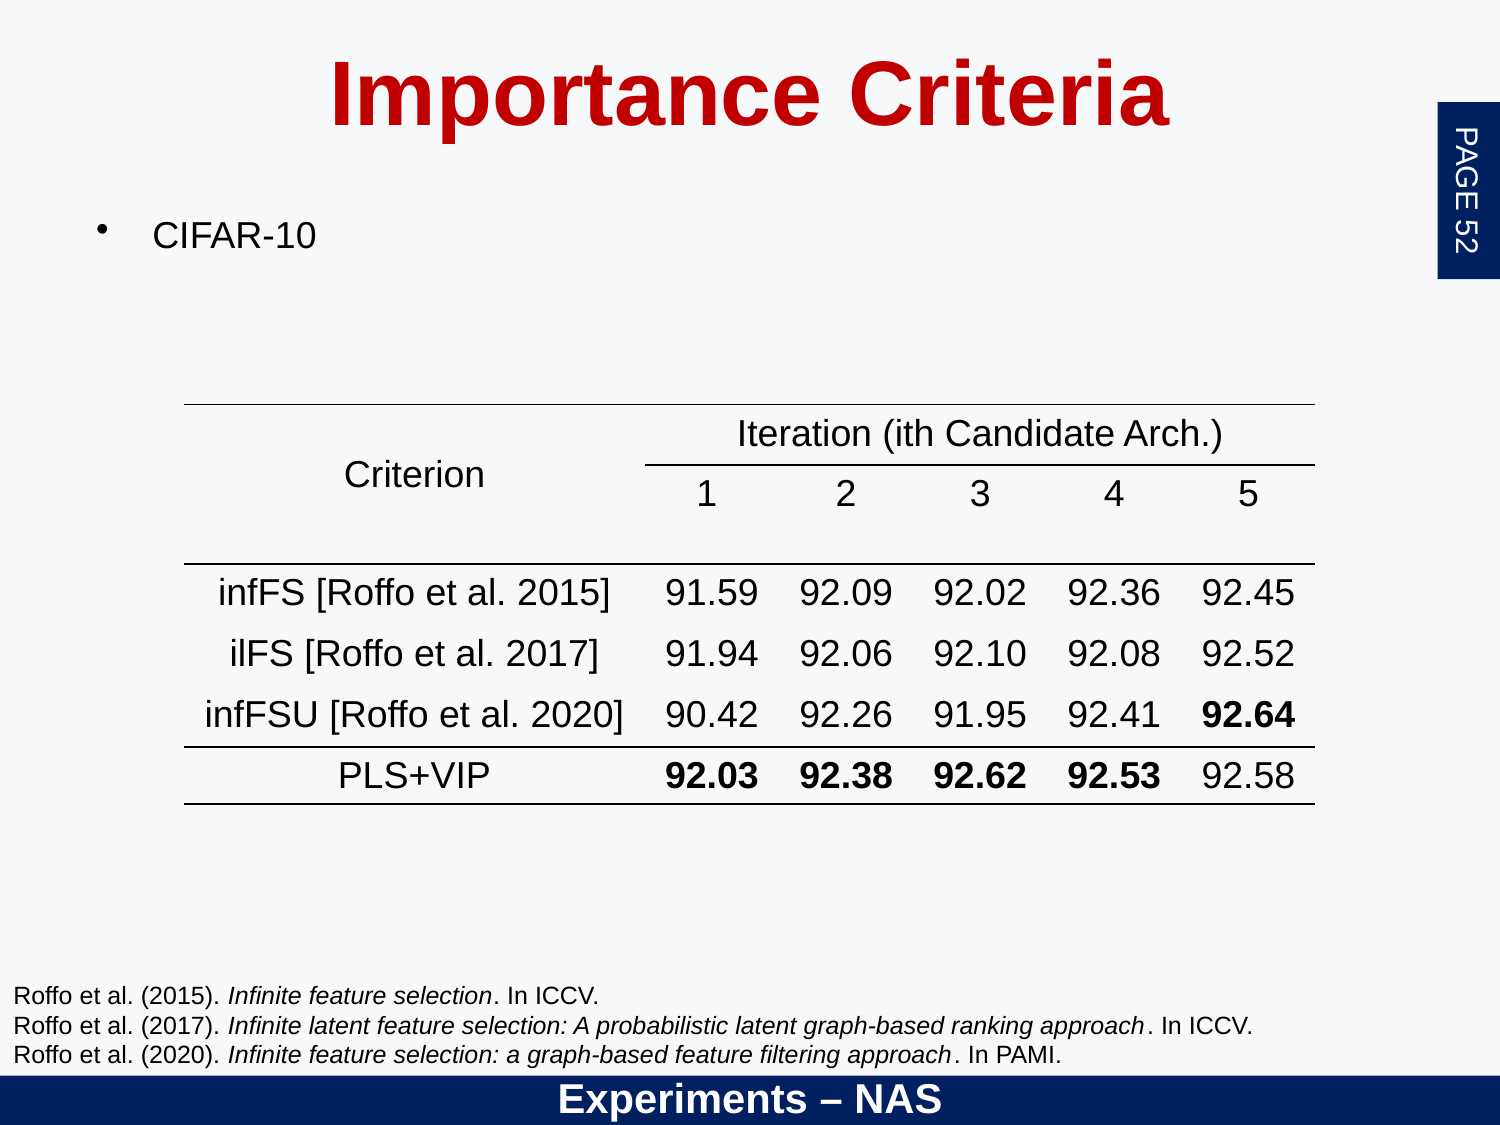

Importance Criteria
CIFAR-10
| Criterion | Iteration (ith Candidate Arch.) |  |  |  |  |
| --- | --- | --- | --- | --- | --- |
|  | 1 | 2 | 3 | 4 | 5 |
| infFS [Roffo et al. 2015] | 91.59 | 92.09 | 92.02 | 92.36 | 92.45 |
| ilFS [Roffo et al. 2017] | 91.94 | 92.06 | 92.10 | 92.08 | 92.52 |
| infFSU [Roffo et al. 2020] | 90.42 | 92.26 | 91.95 | 92.41 | 92.64 |
| PLS+VIP | 92.03 | 92.38 | 92.62 | 92.53 | 92.58 |

Roffo et al. (2015). Infinite feature selection. In ICCV.
Roffo et al. (2017). Infinite latent feature selection: A probabilistic latent graph-based ranking approach. In ICCV.
Roffo et al. (2020). Infinite feature selection: a graph-based feature filtering approach. In PAMI.

Experiments – NAS